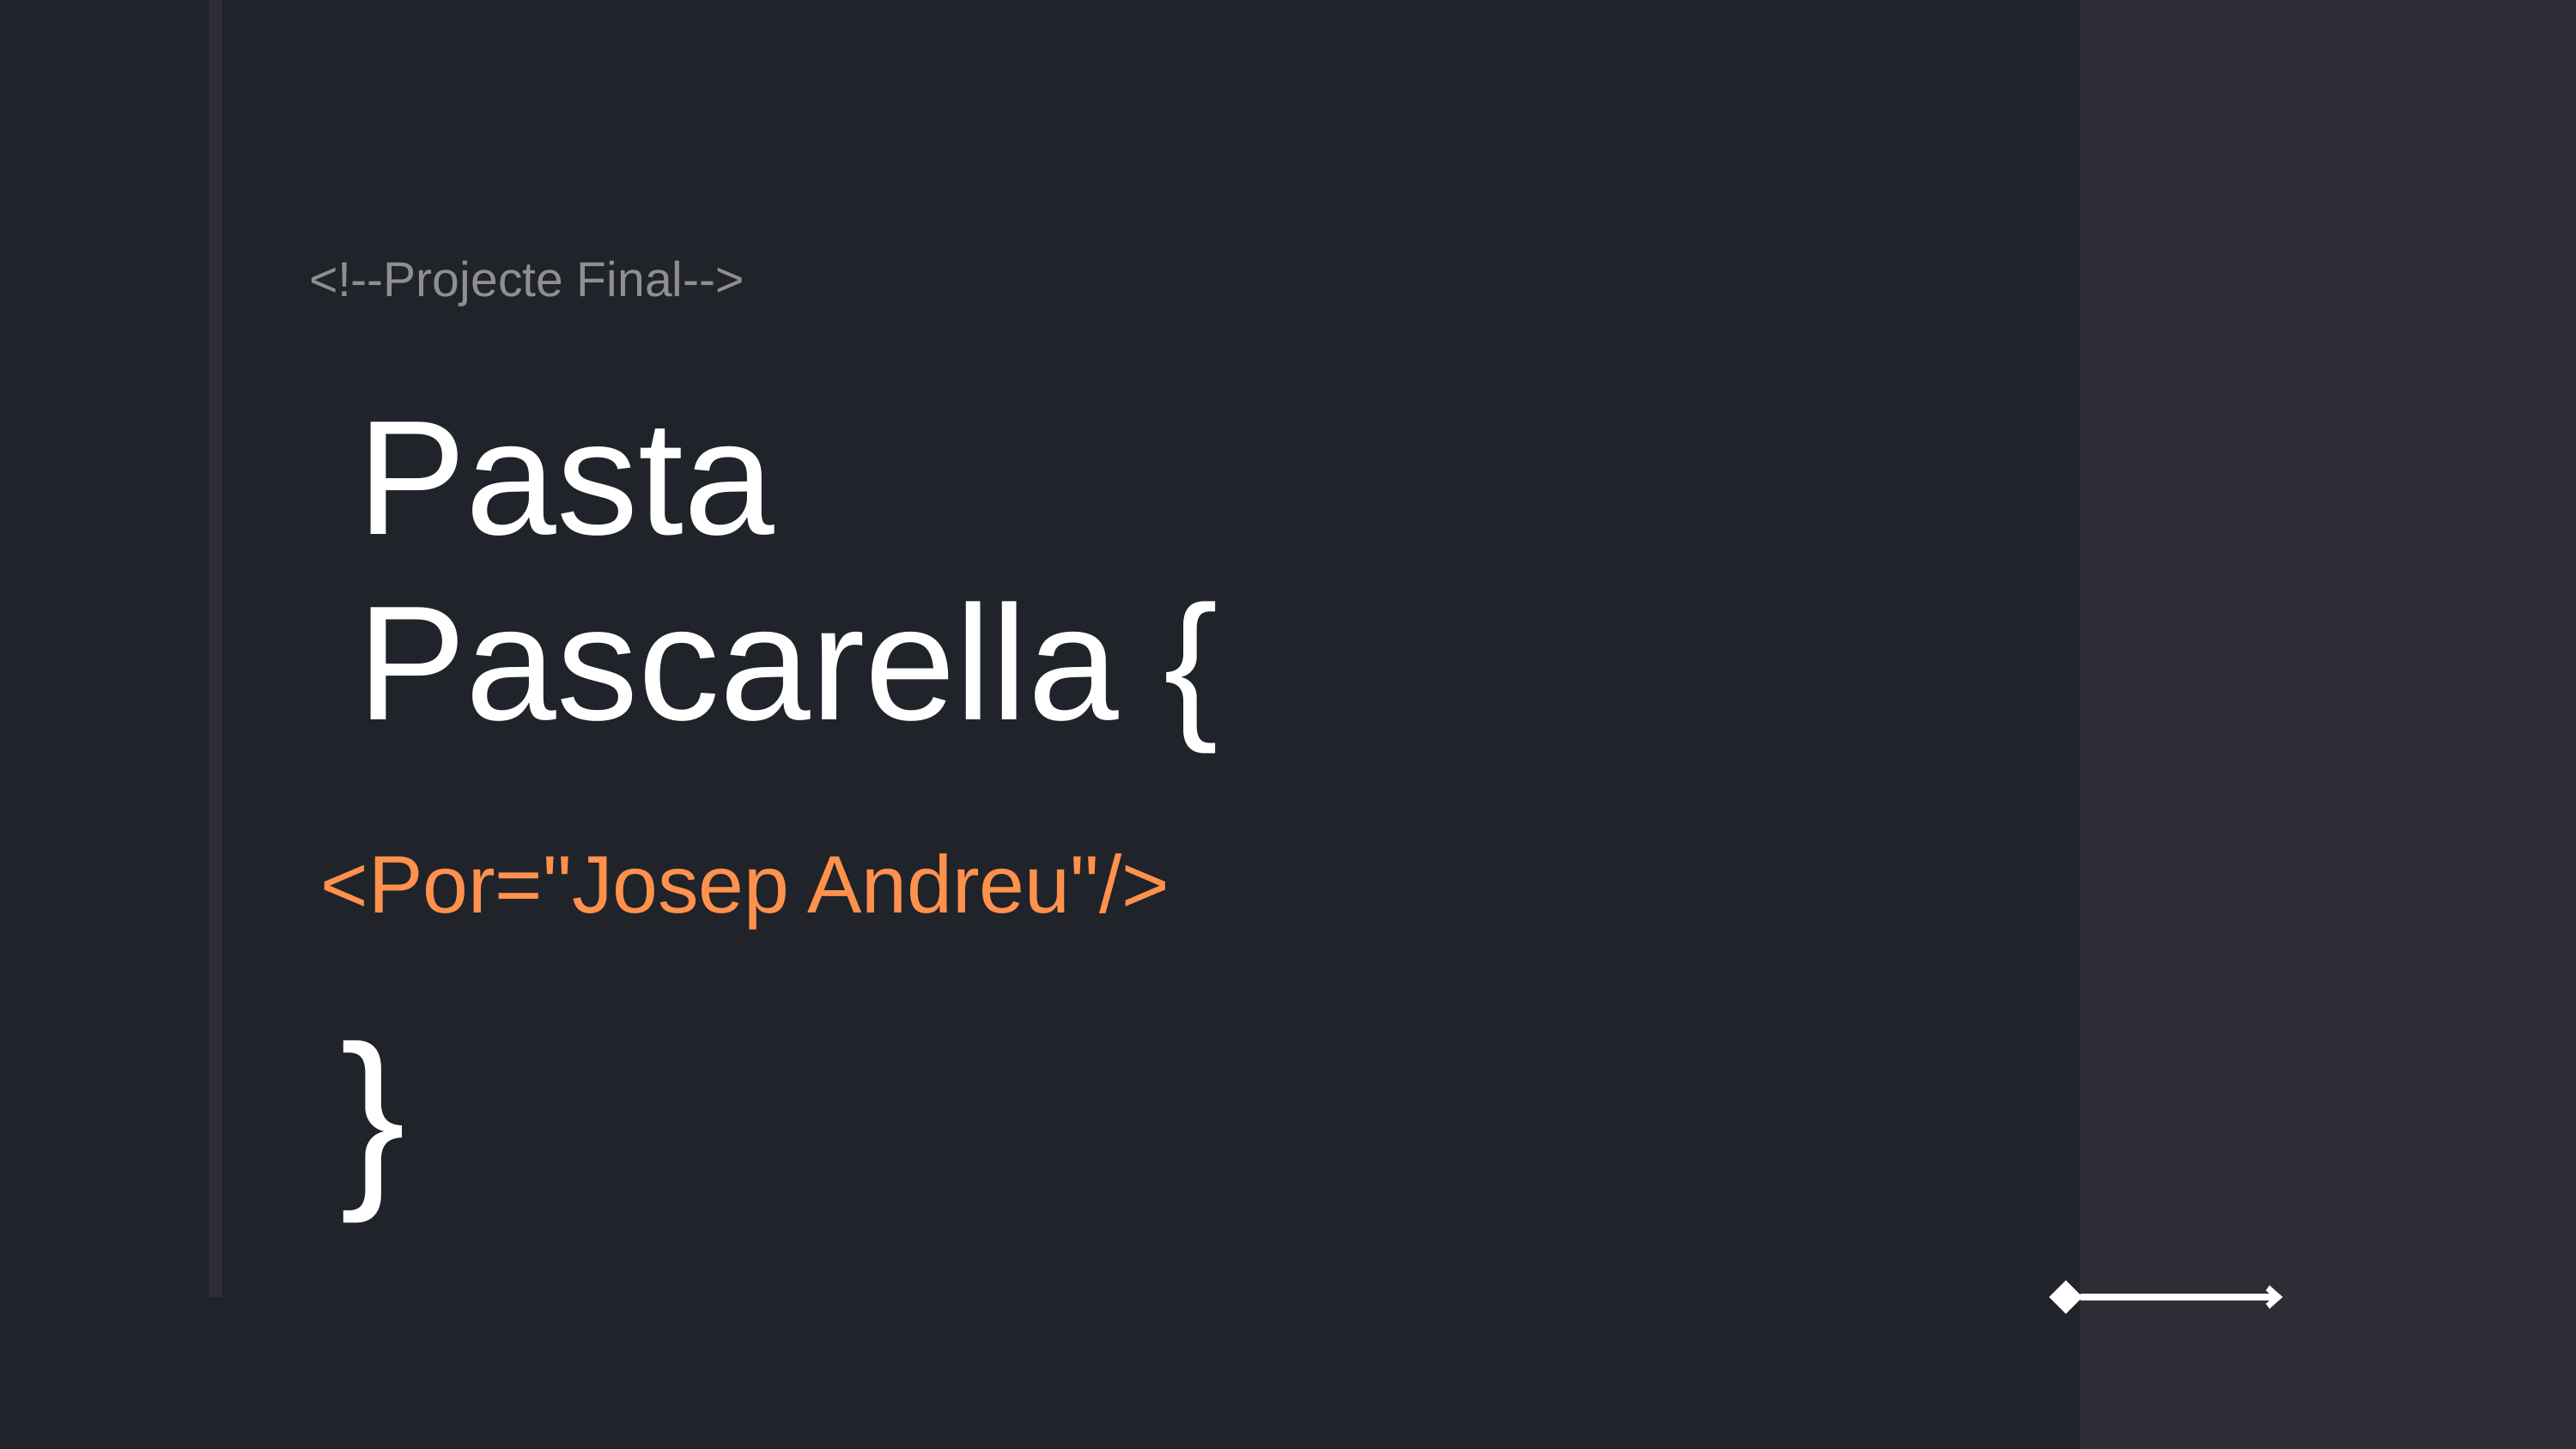

<!--Projecte Final-->
Pasta
Pascarella {

<Por="Josep Andreu"/>
}